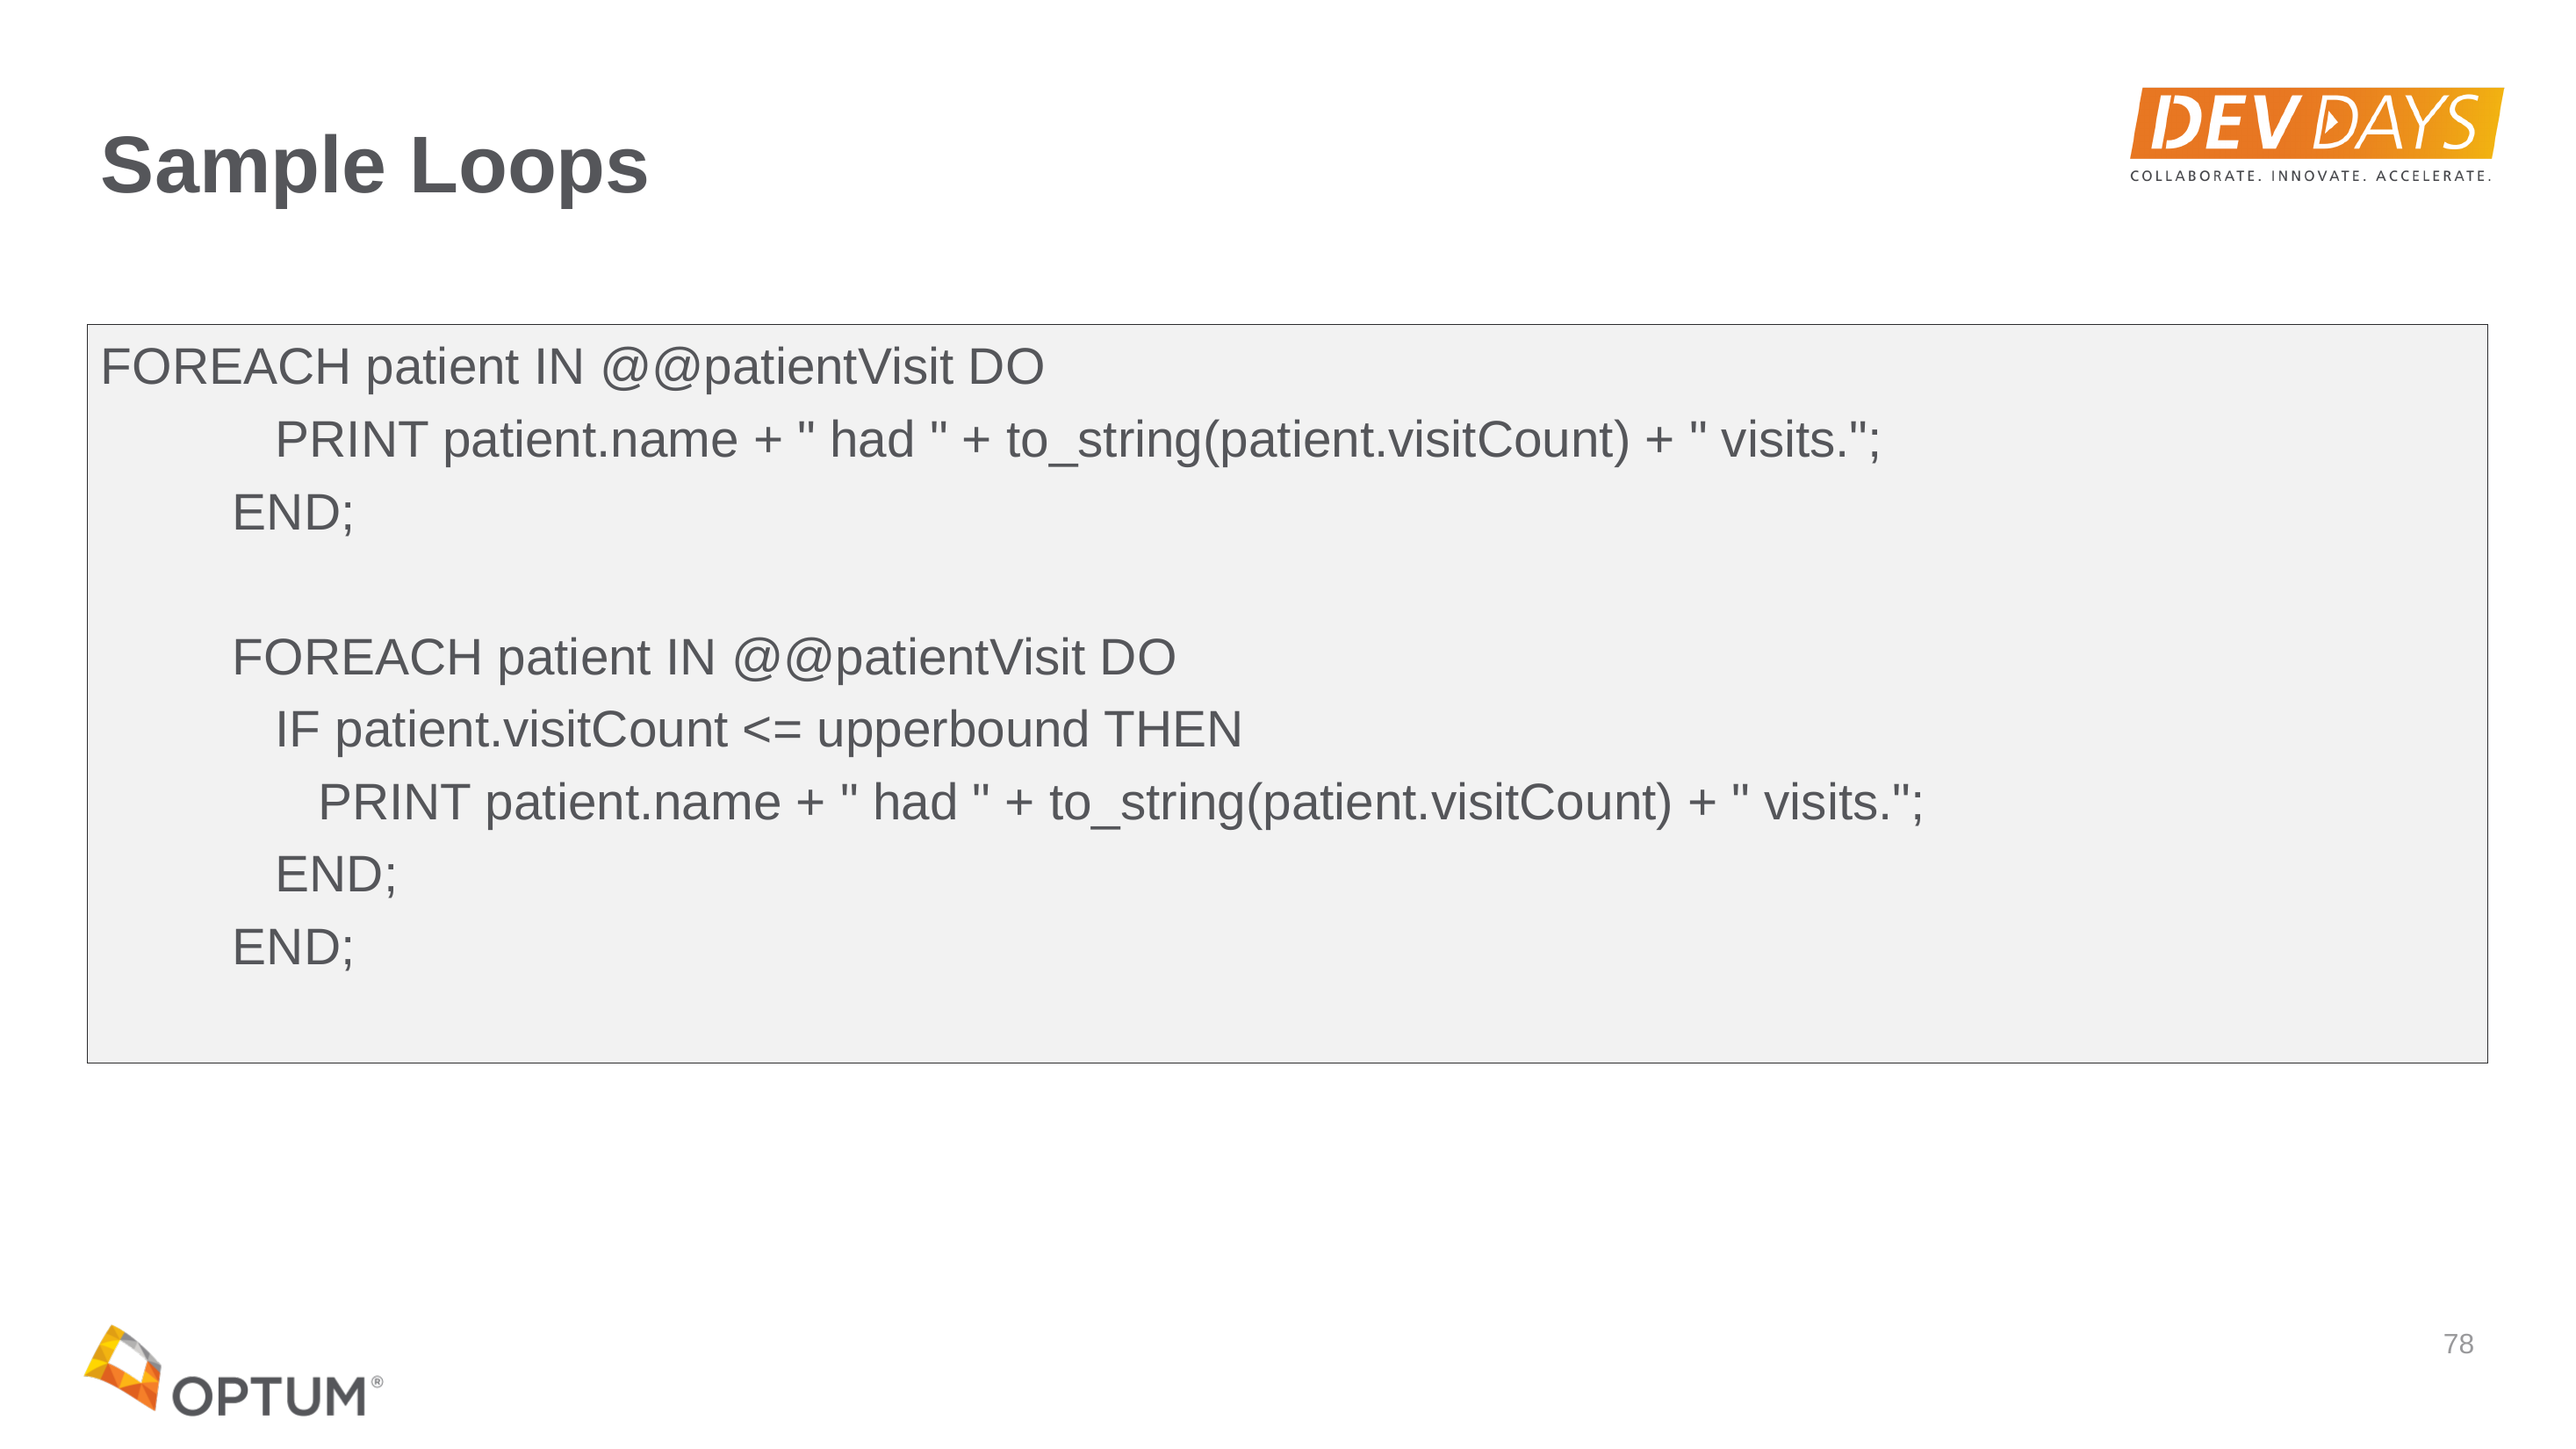

# Sample Loops
FOREACH patient IN @@patientVisit DO
	   PRINT patient.name + " had " + to_string(patient.visitCount) + " visits.";
	END;

	FOREACH patient IN @@patientVisit DO
	   IF patient.visitCount <= upperbound THEN
	      PRINT patient.name + " had " + to_string(patient.visitCount) + " visits.";
	   END;
	END;

78